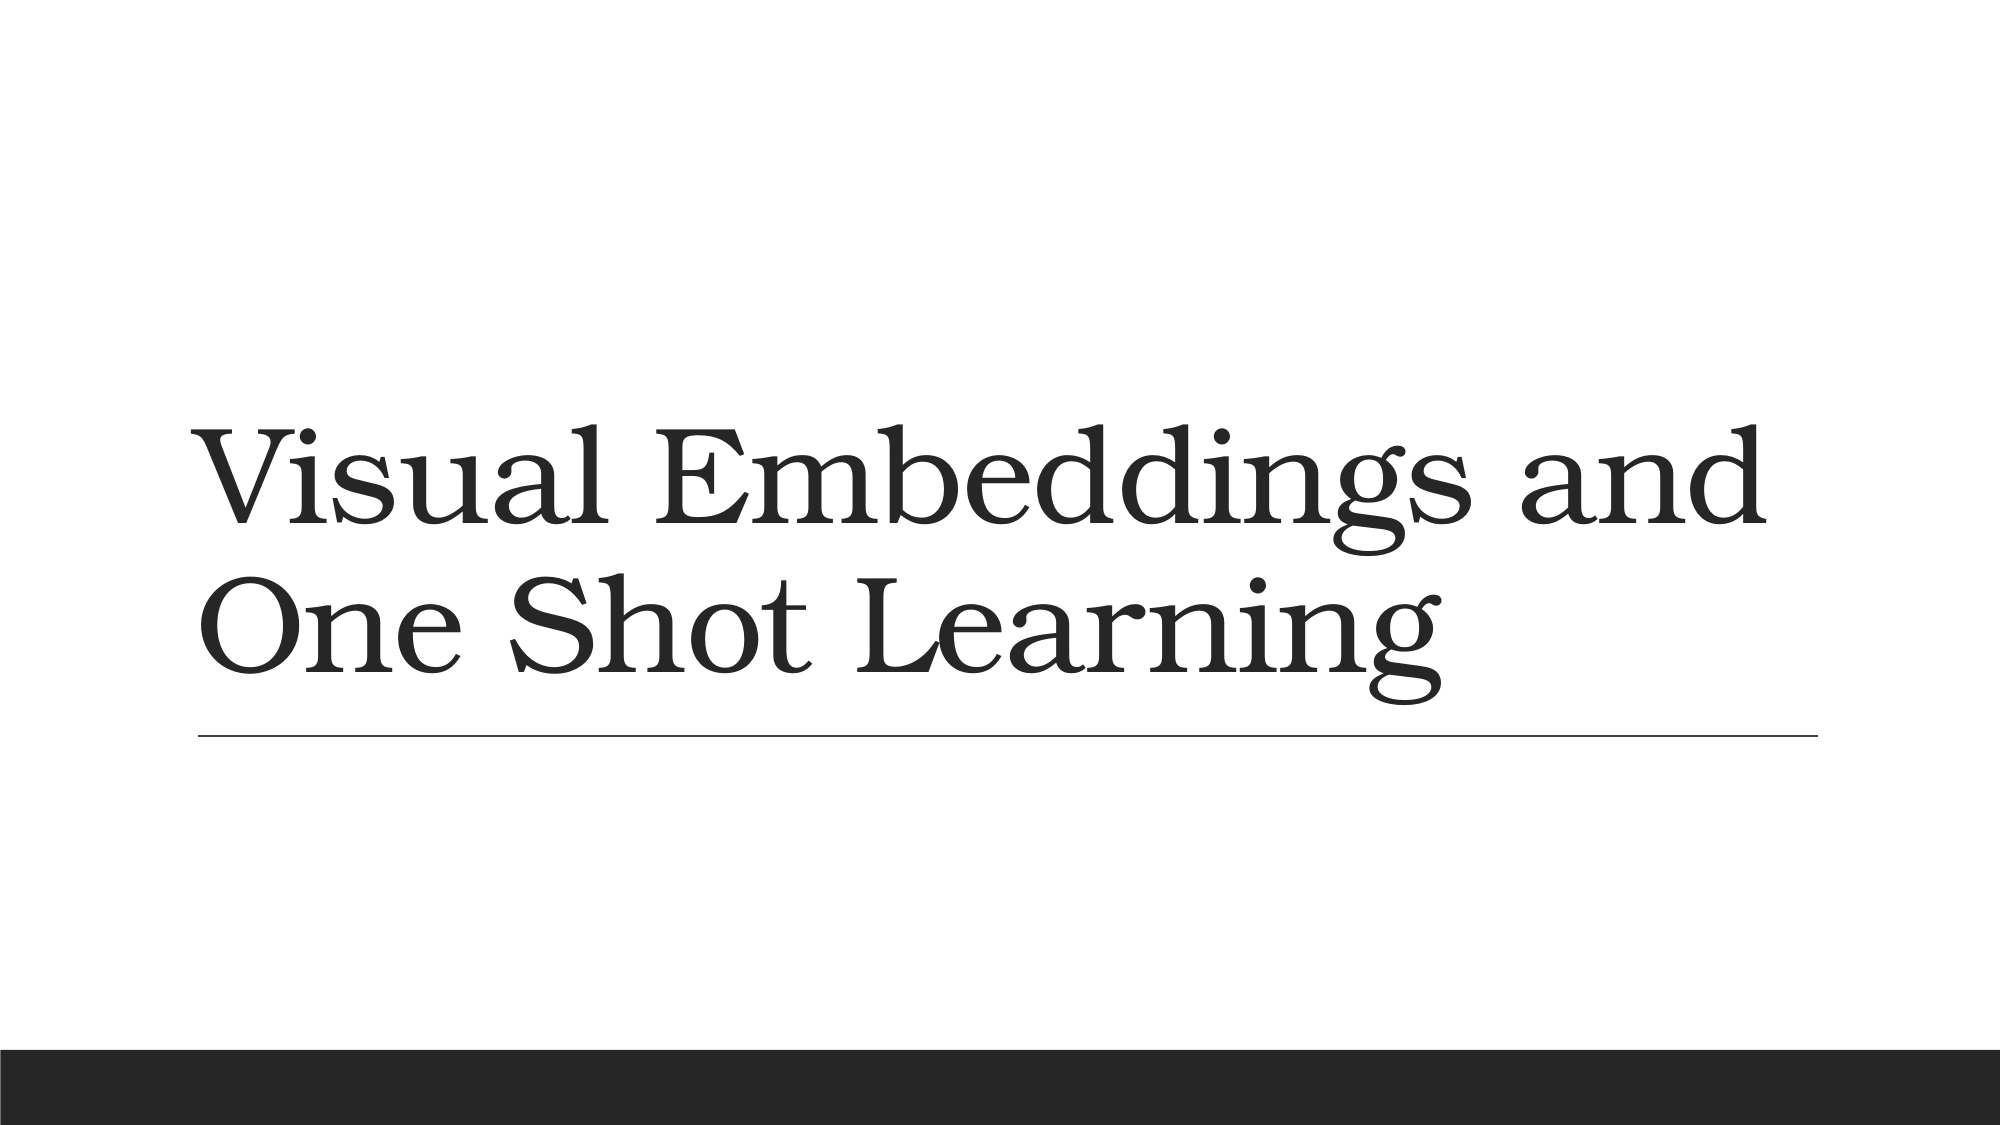

# Visual Embeddings and One Shot Learning